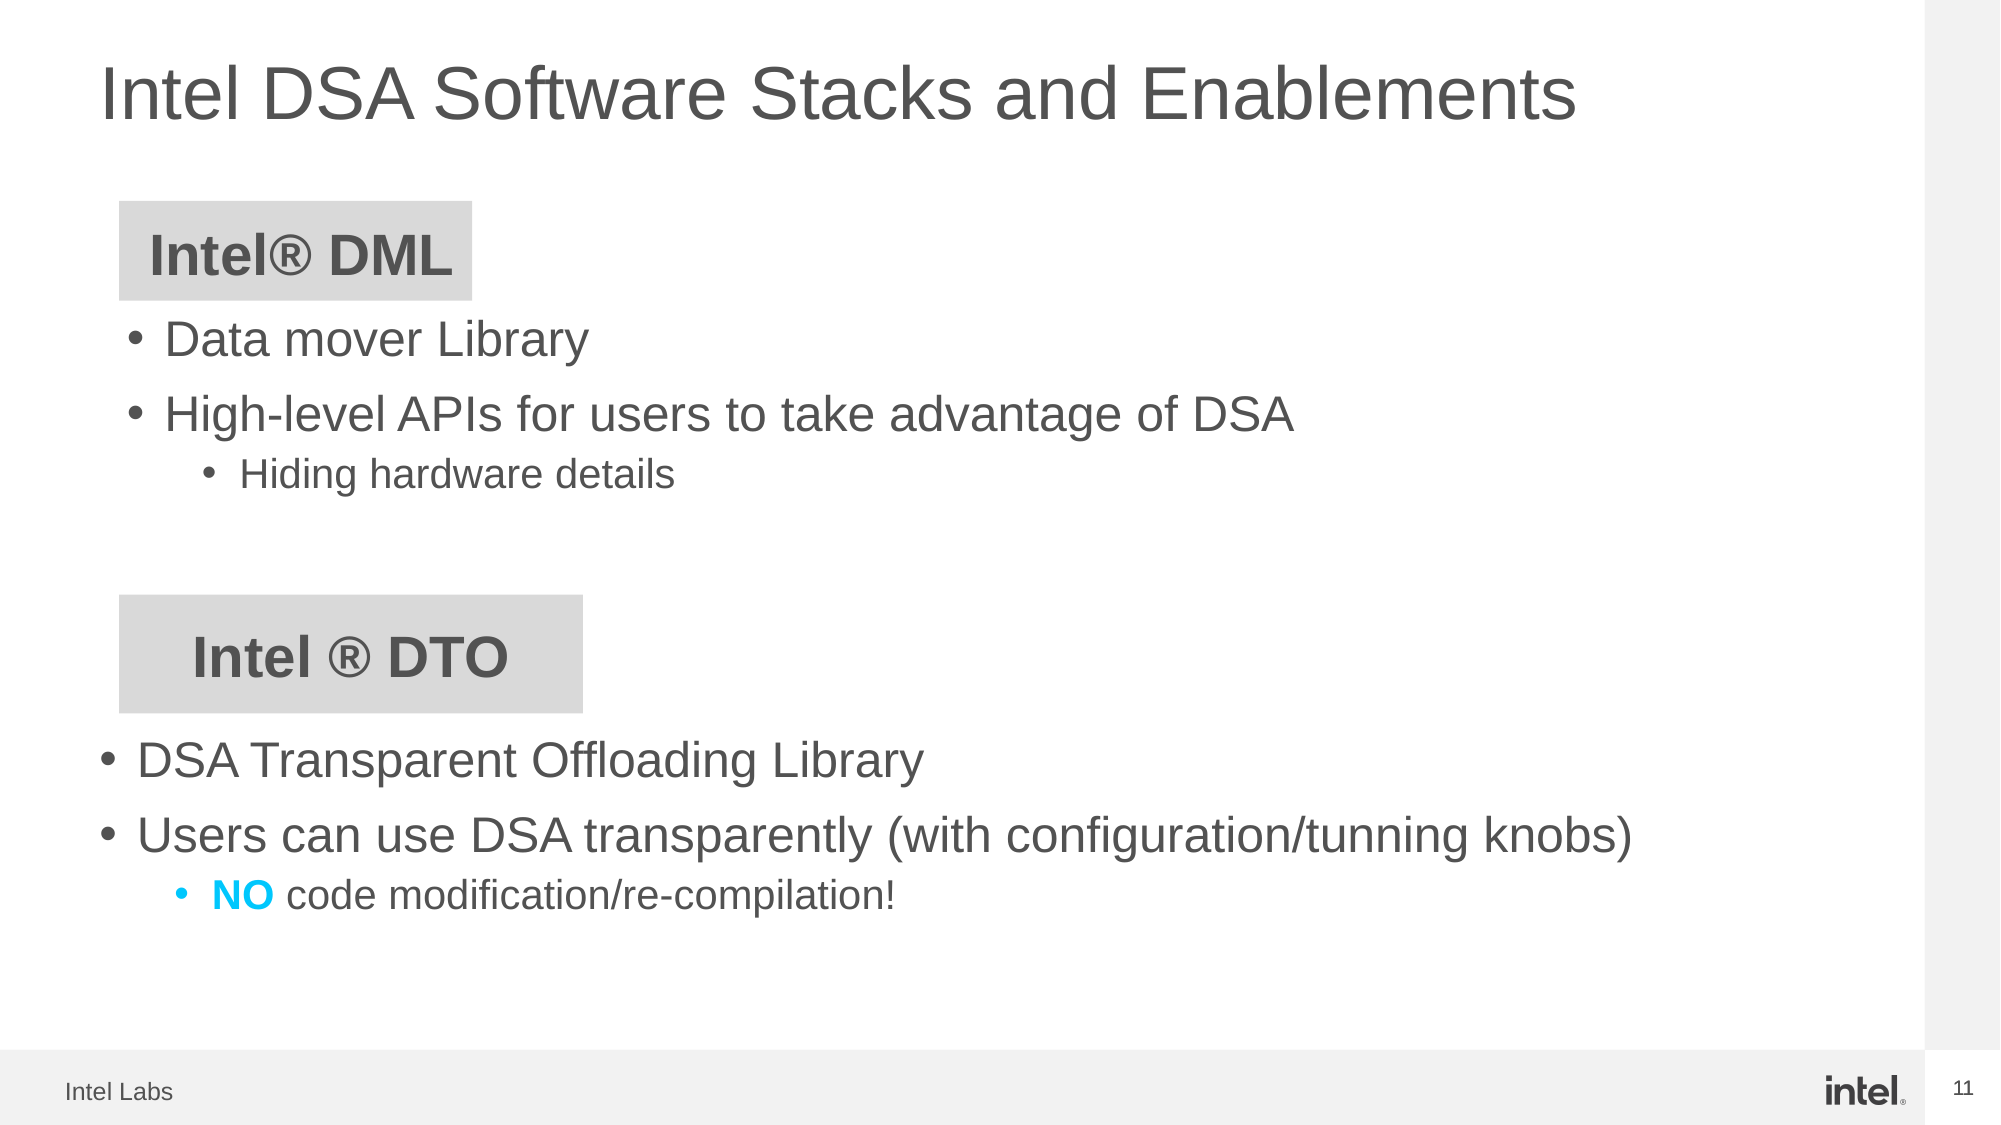

# Intel DSA Software Stacks and Enablements

Intel® DML
Data mover Library
High-level APIs for users to take advantage of DSA
Hiding hardware details

Intel ® DTO
DSA Transparent Offloading Library
Users can use DSA transparently (with configuration/tunning knobs)
NO code modification/re-compilation!